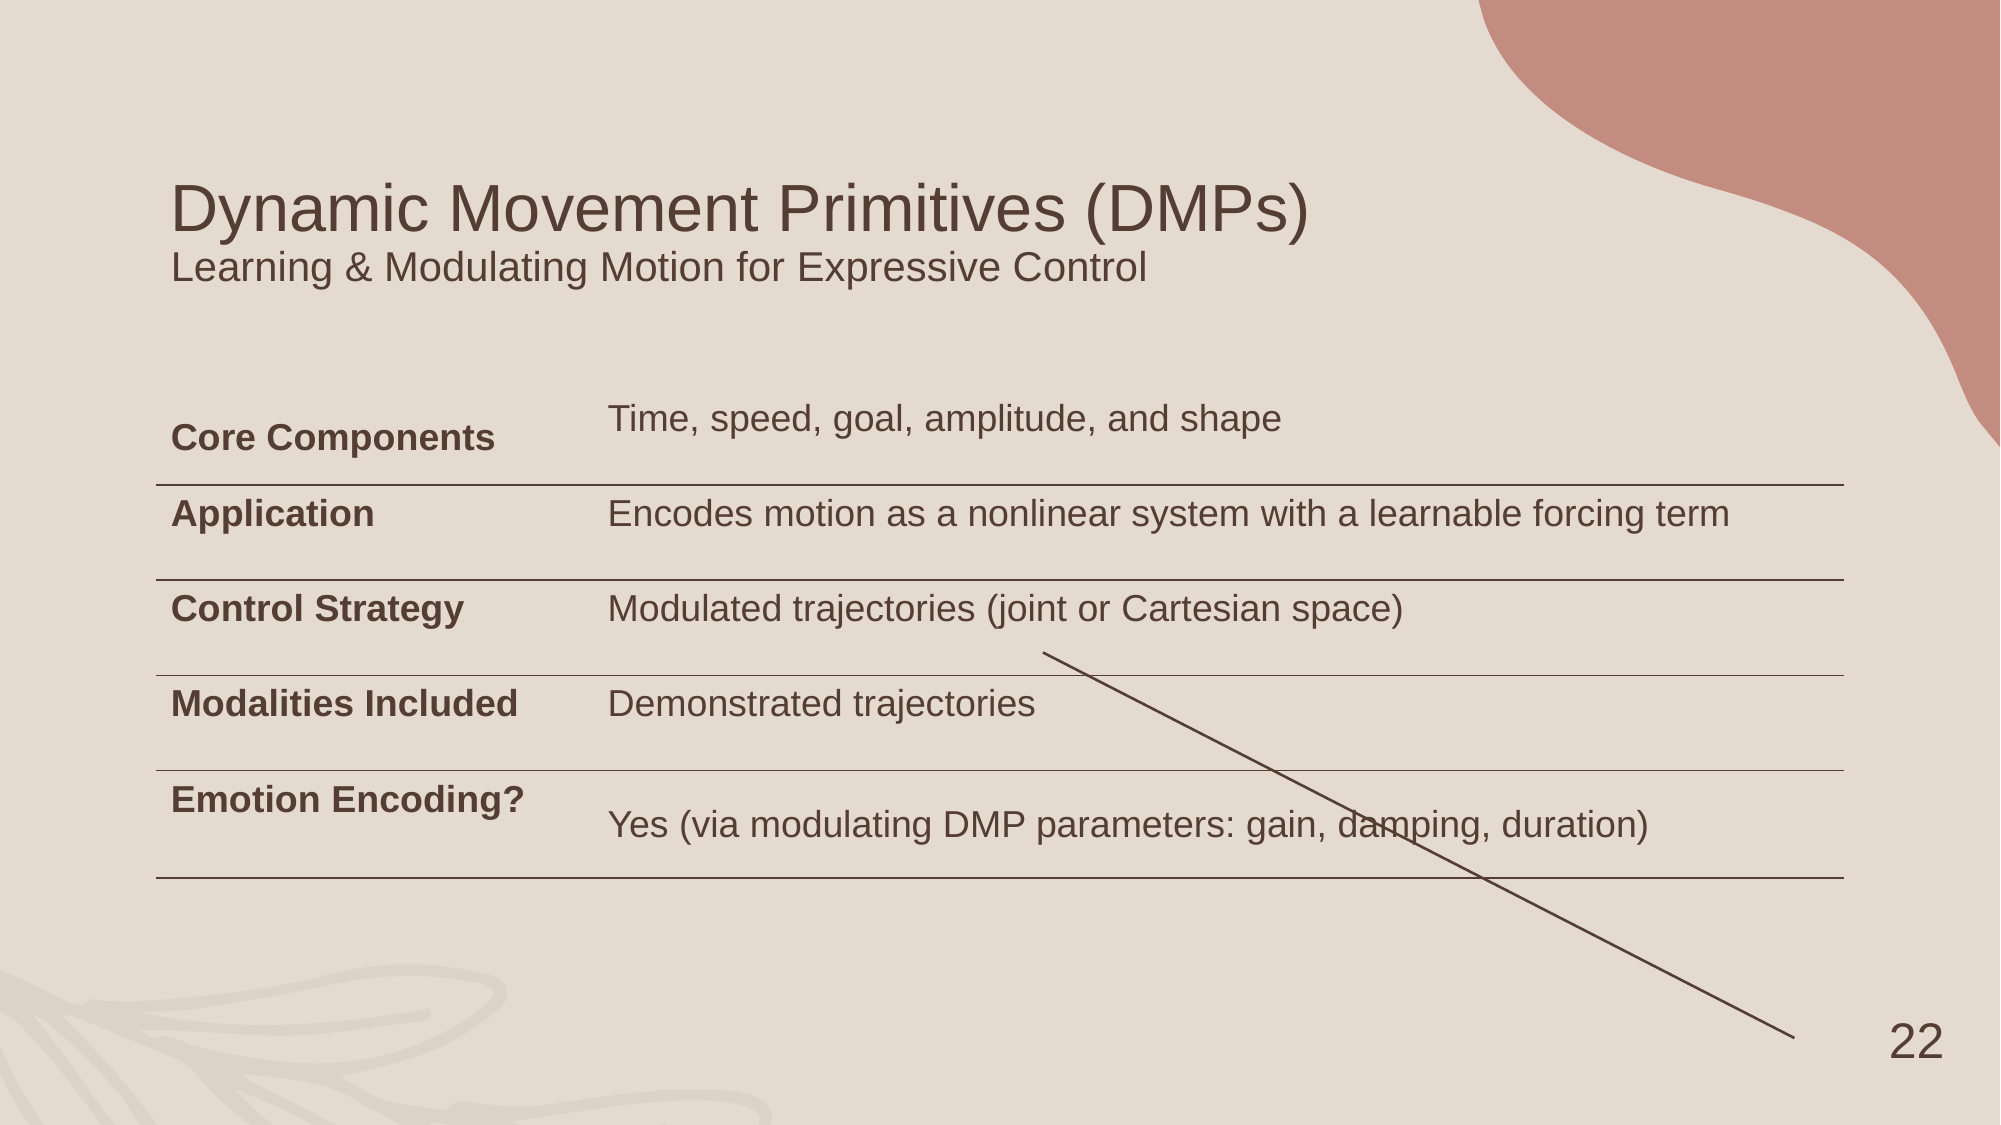

# Dynamic Movement Primitives (DMPs) Learning & Modulating Motion for Expressive Control
| Core Components | Time, speed, goal, amplitude, and shape |
| --- | --- |
| Application | Encodes motion as a nonlinear system with a learnable forcing term |
| Control Strategy | Modulated trajectories (joint or Cartesian space) |
| Modalities Included | Demonstrated trajectories |
| Emotion Encoding? | Yes (via modulating DMP parameters: gain, damping, duration) |
22